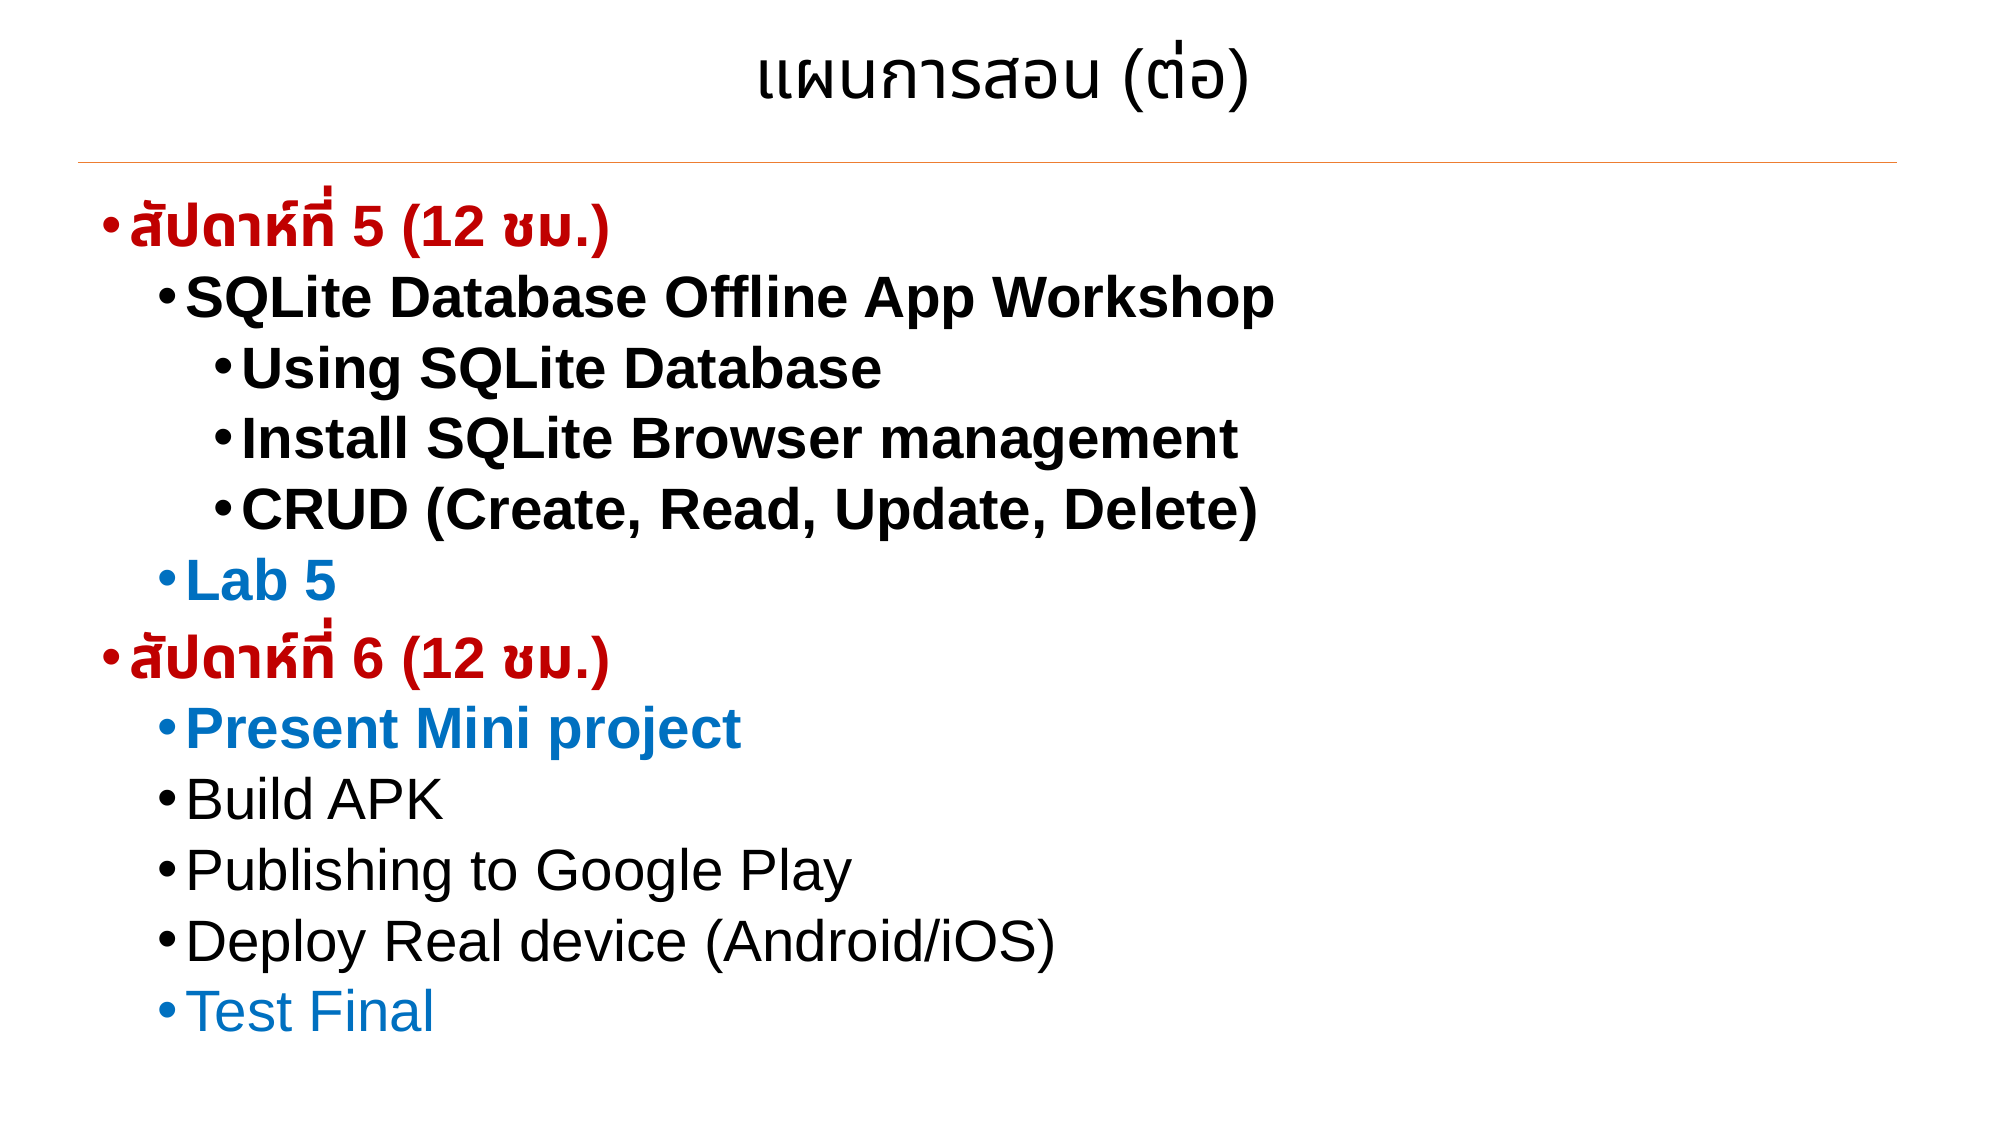

# แผนการสอน (ต่อ)
สัปดาห์ที่ 5 (12 ชม.)
SQLite Database Offline App Workshop
Using SQLite Database
Install SQLite Browser management
CRUD (Create, Read, Update, Delete)
Lab 5
สัปดาห์ที่ 6 (12 ชม.)
Present Mini project
Build APK
Publishing to Google Play
Deploy Real device (Android/iOS)
Test Final